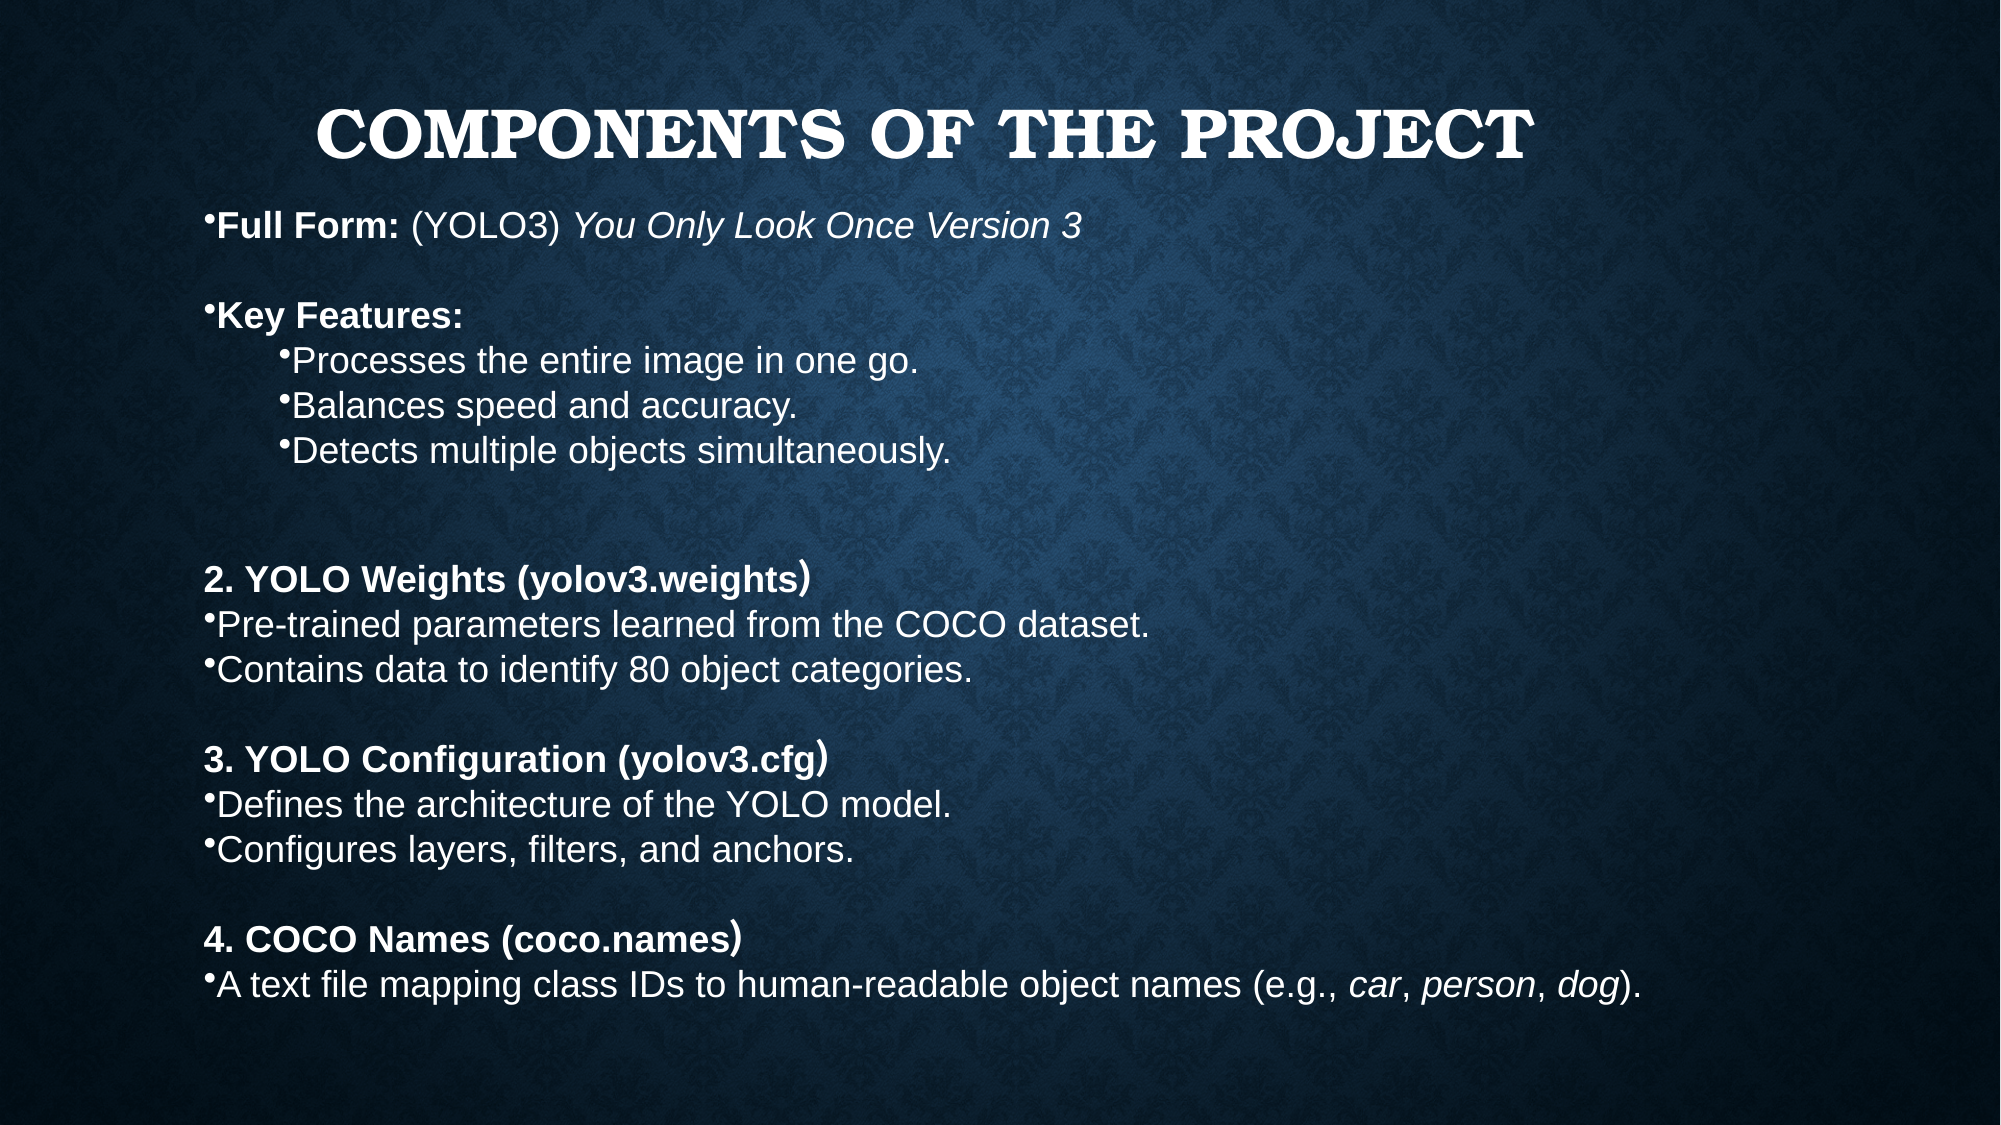

# Components of the Project

Full Form: (YOLO3) You Only Look Once Version 3

Key Features:
Processes the entire image in one go.
Balances speed and accuracy.
Detects multiple objects simultaneously.

2. YOLO Weights (yolov3.weights)
Pre-trained parameters learned from the COCO dataset.
Contains data to identify 80 object categories.

3. YOLO Configuration (yolov3.cfg)
Defines the architecture of the YOLO model.
Configures layers, filters, and anchors.

4. COCO Names (coco.names)
A text file mapping class IDs to human-readable object names (e.g., car, person, dog).